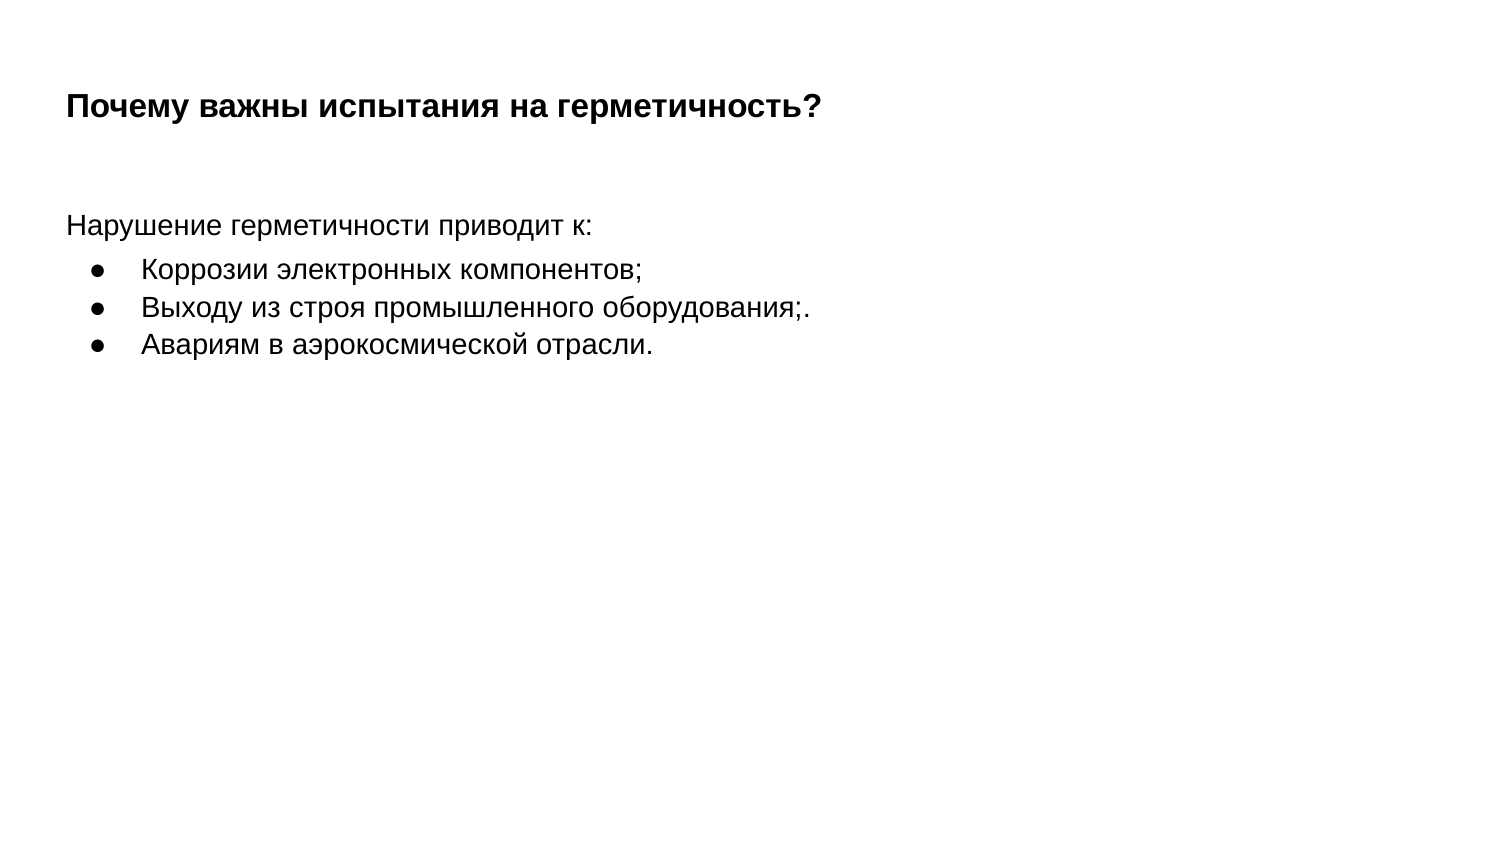

# Почему важны испытания на герметичность?
Нарушение герметичности приводит к:
Коррозии электронных компонентов;
Выходу из строя промышленного оборудования;.
Авариям в аэрокосмической отрасли.